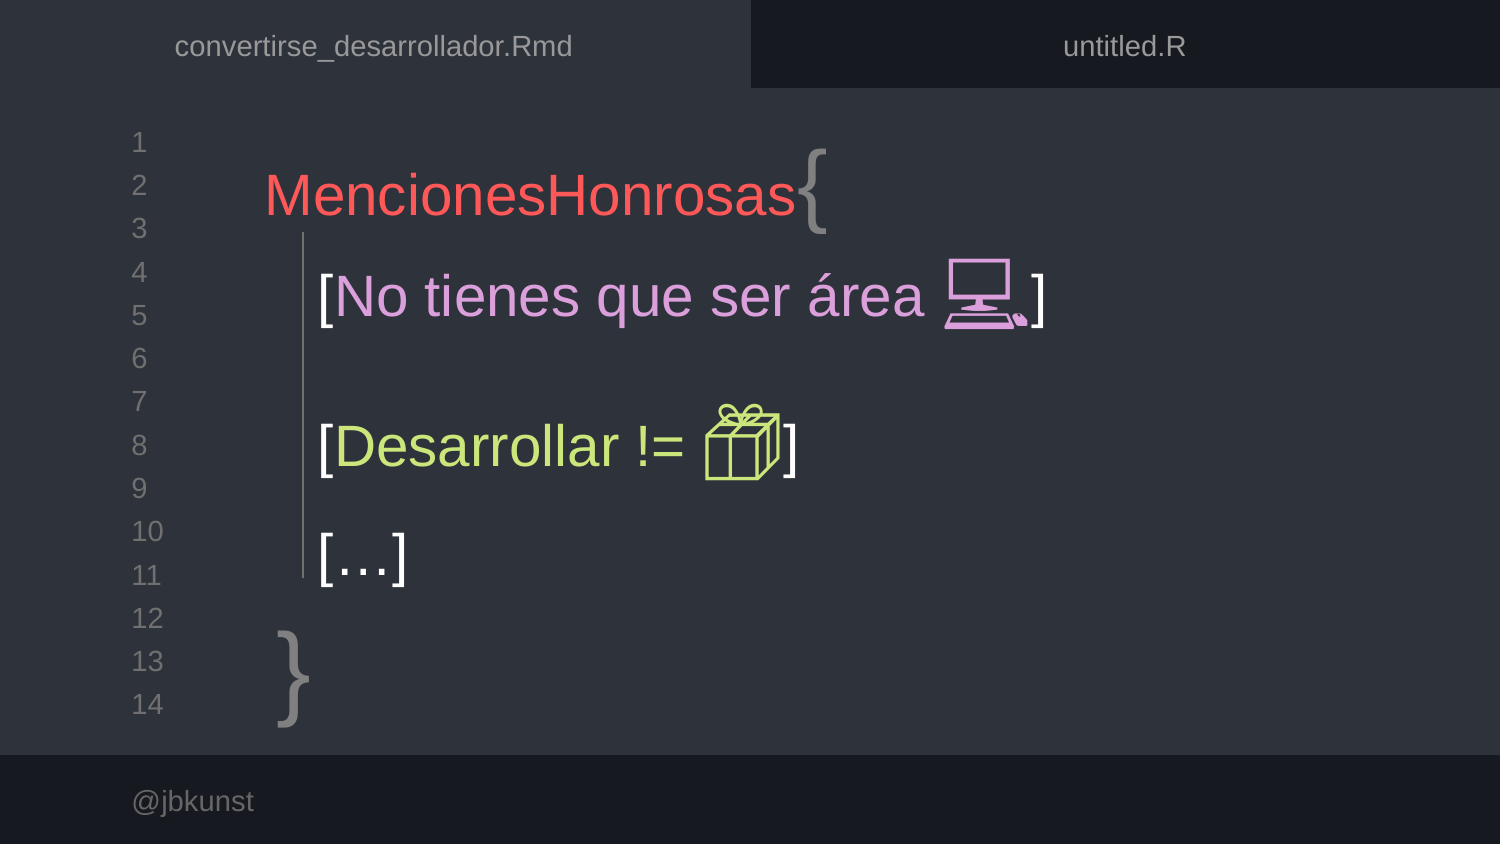

convertirse_desarrollador.Rmd
untitled.R
MencionesHonrosas{
[No tienes que ser área 💻]
[Desarrollar != 📦]
[…]
}
@jbkunst